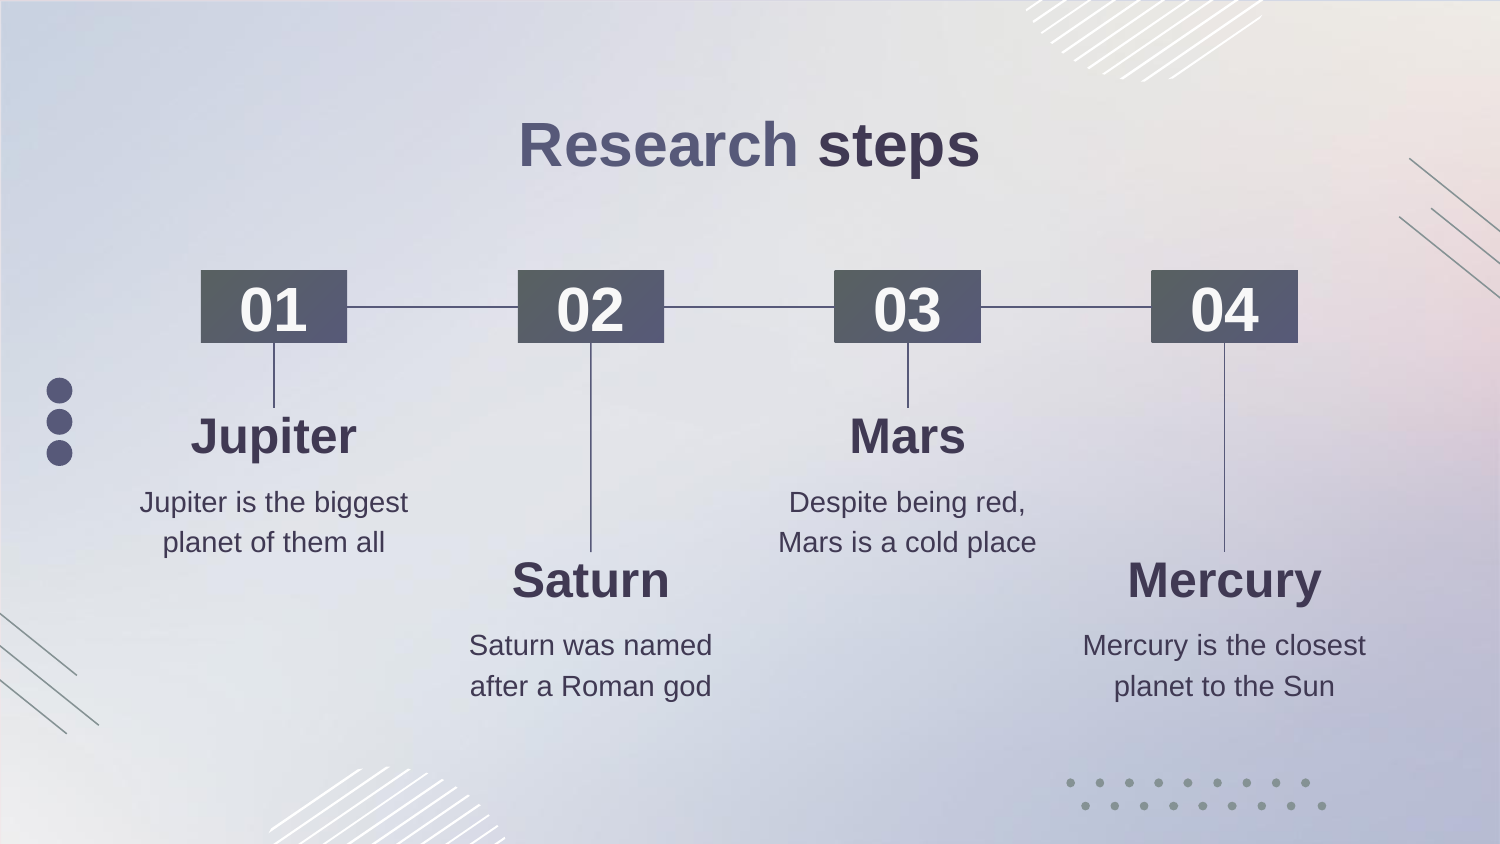

# Research steps
01
02
03
04
Jupiter
Mars
Jupiter is the biggest planet of them all
Despite being red, Mars is a cold place
Saturn
Mercury
Saturn was named after a Roman god
Mercury is the closest planet to the Sun